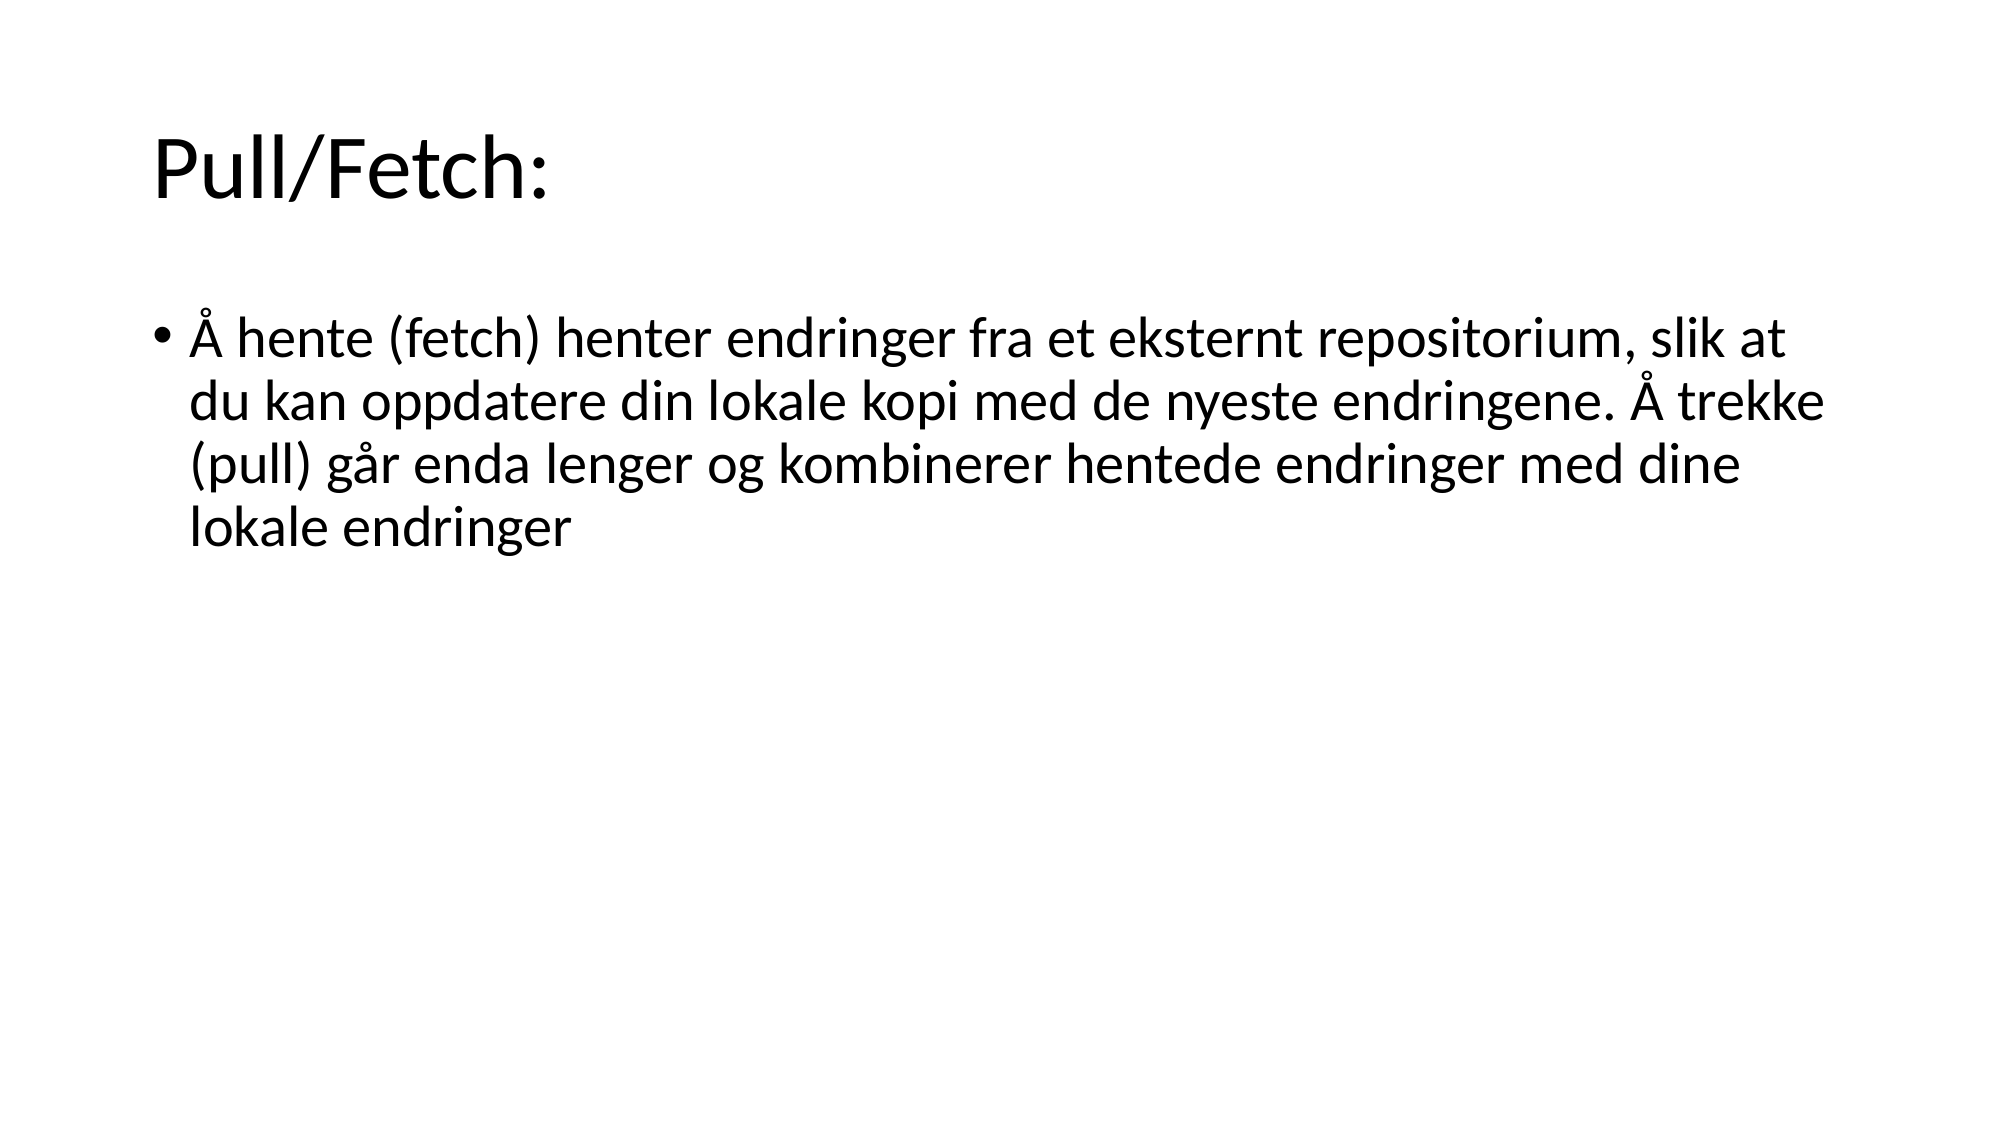

# Pull/Fetch:
Å hente (fetch) henter endringer fra et eksternt repositorium, slik at du kan oppdatere din lokale kopi med de nyeste endringene. Å trekke (pull) går enda lenger og kombinerer hentede endringer med dine lokale endringer